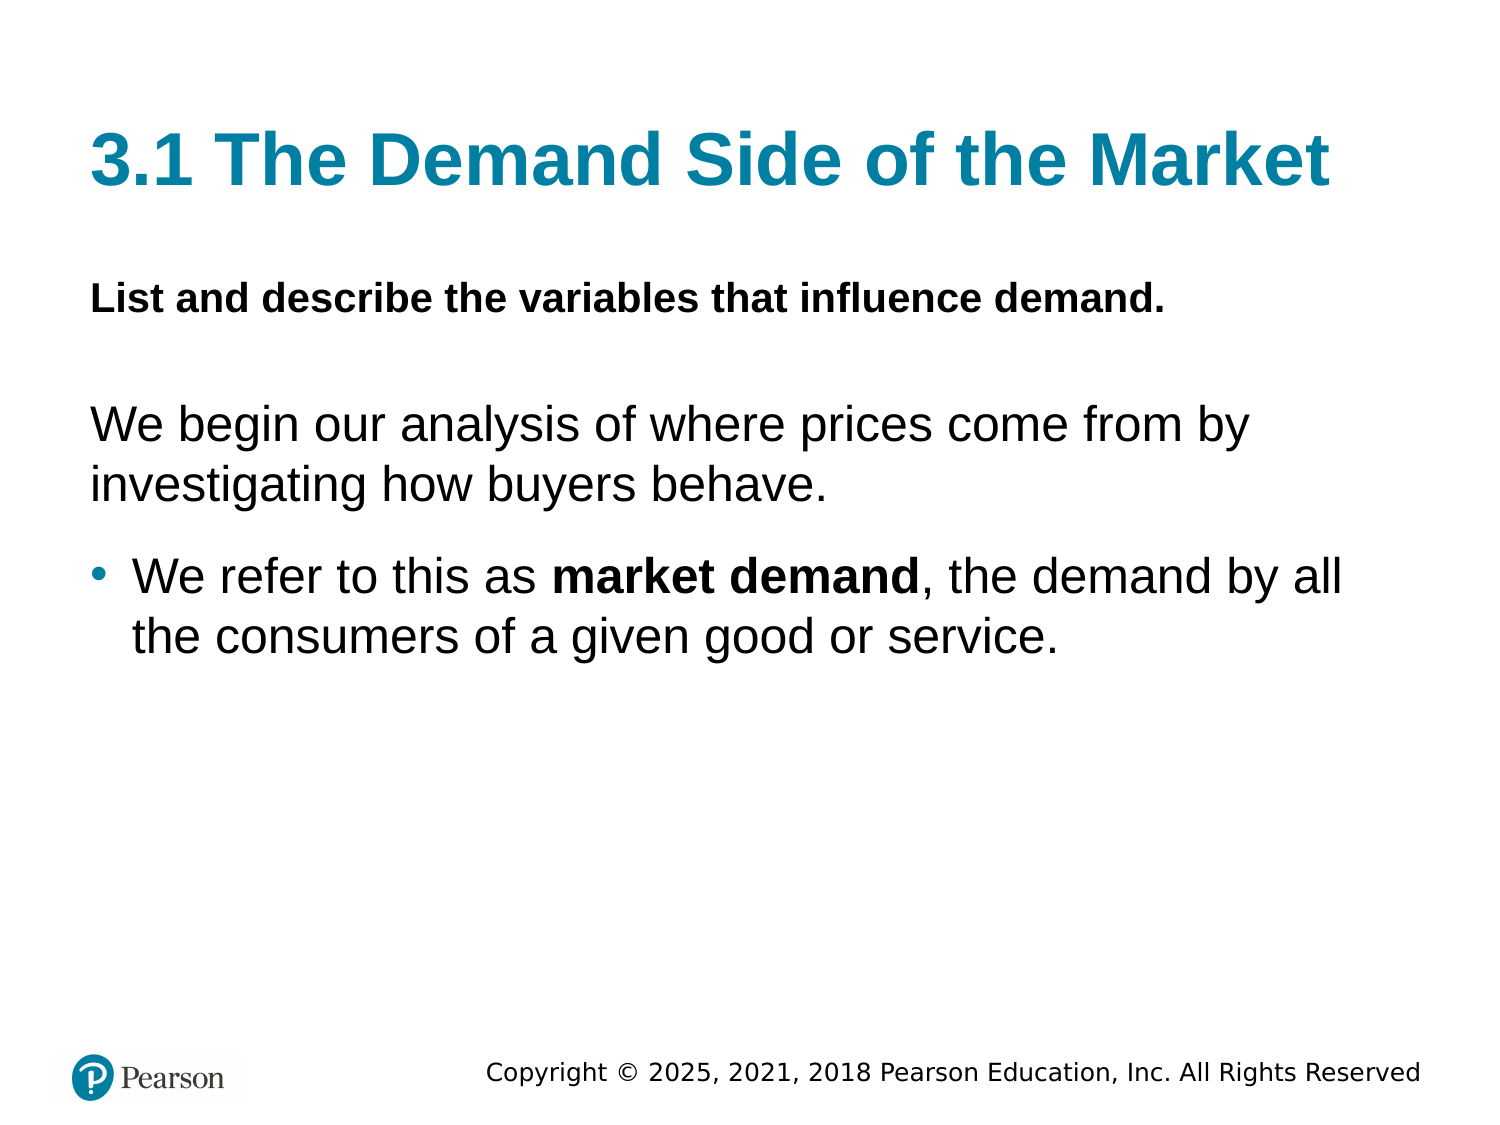

# 3.1 The Demand Side of the Market
List and describe the variables that influence demand.
We begin our analysis of where prices come from by investigating how buyers behave.
We refer to this as market demand, the demand by all the consumers of a given good or service.